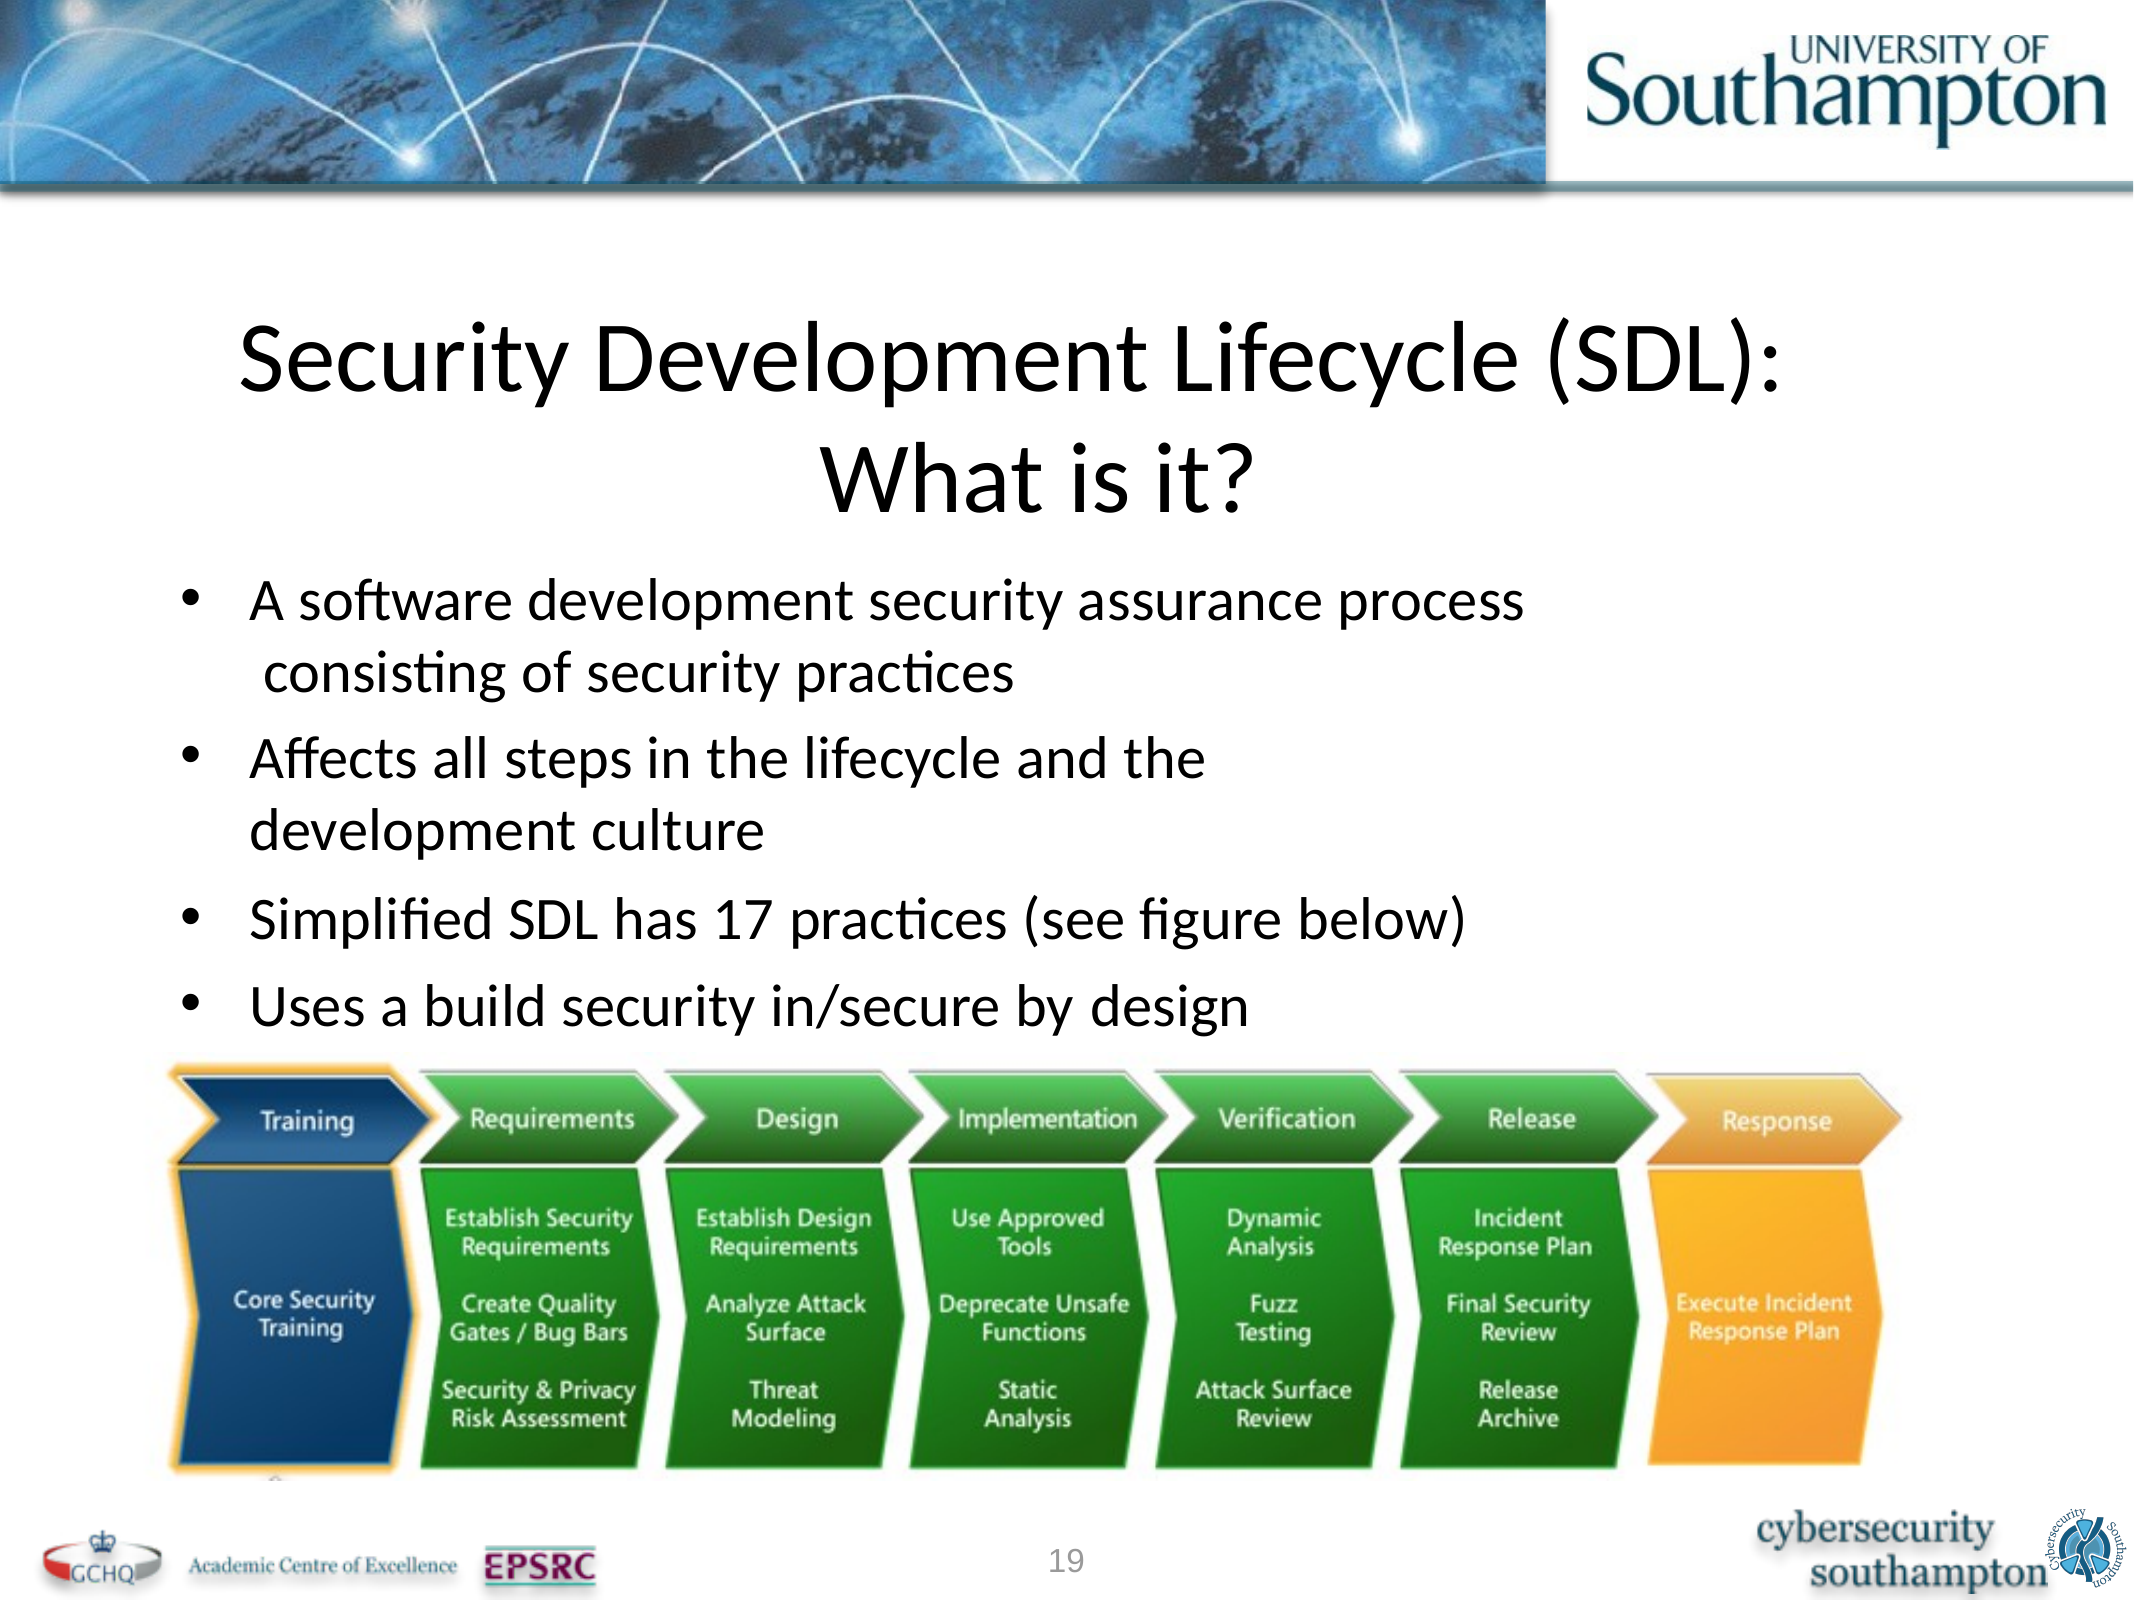

# Security Development Lifecycle (SDL):  What is it?
A software development security assurance process  consisting of security practices
Aﬀects all steps in the lifecycle and the development culture
Simpliﬁed SDL has 17 practices (see ﬁgure below)
Uses a build security in/secure by design philosophy

19